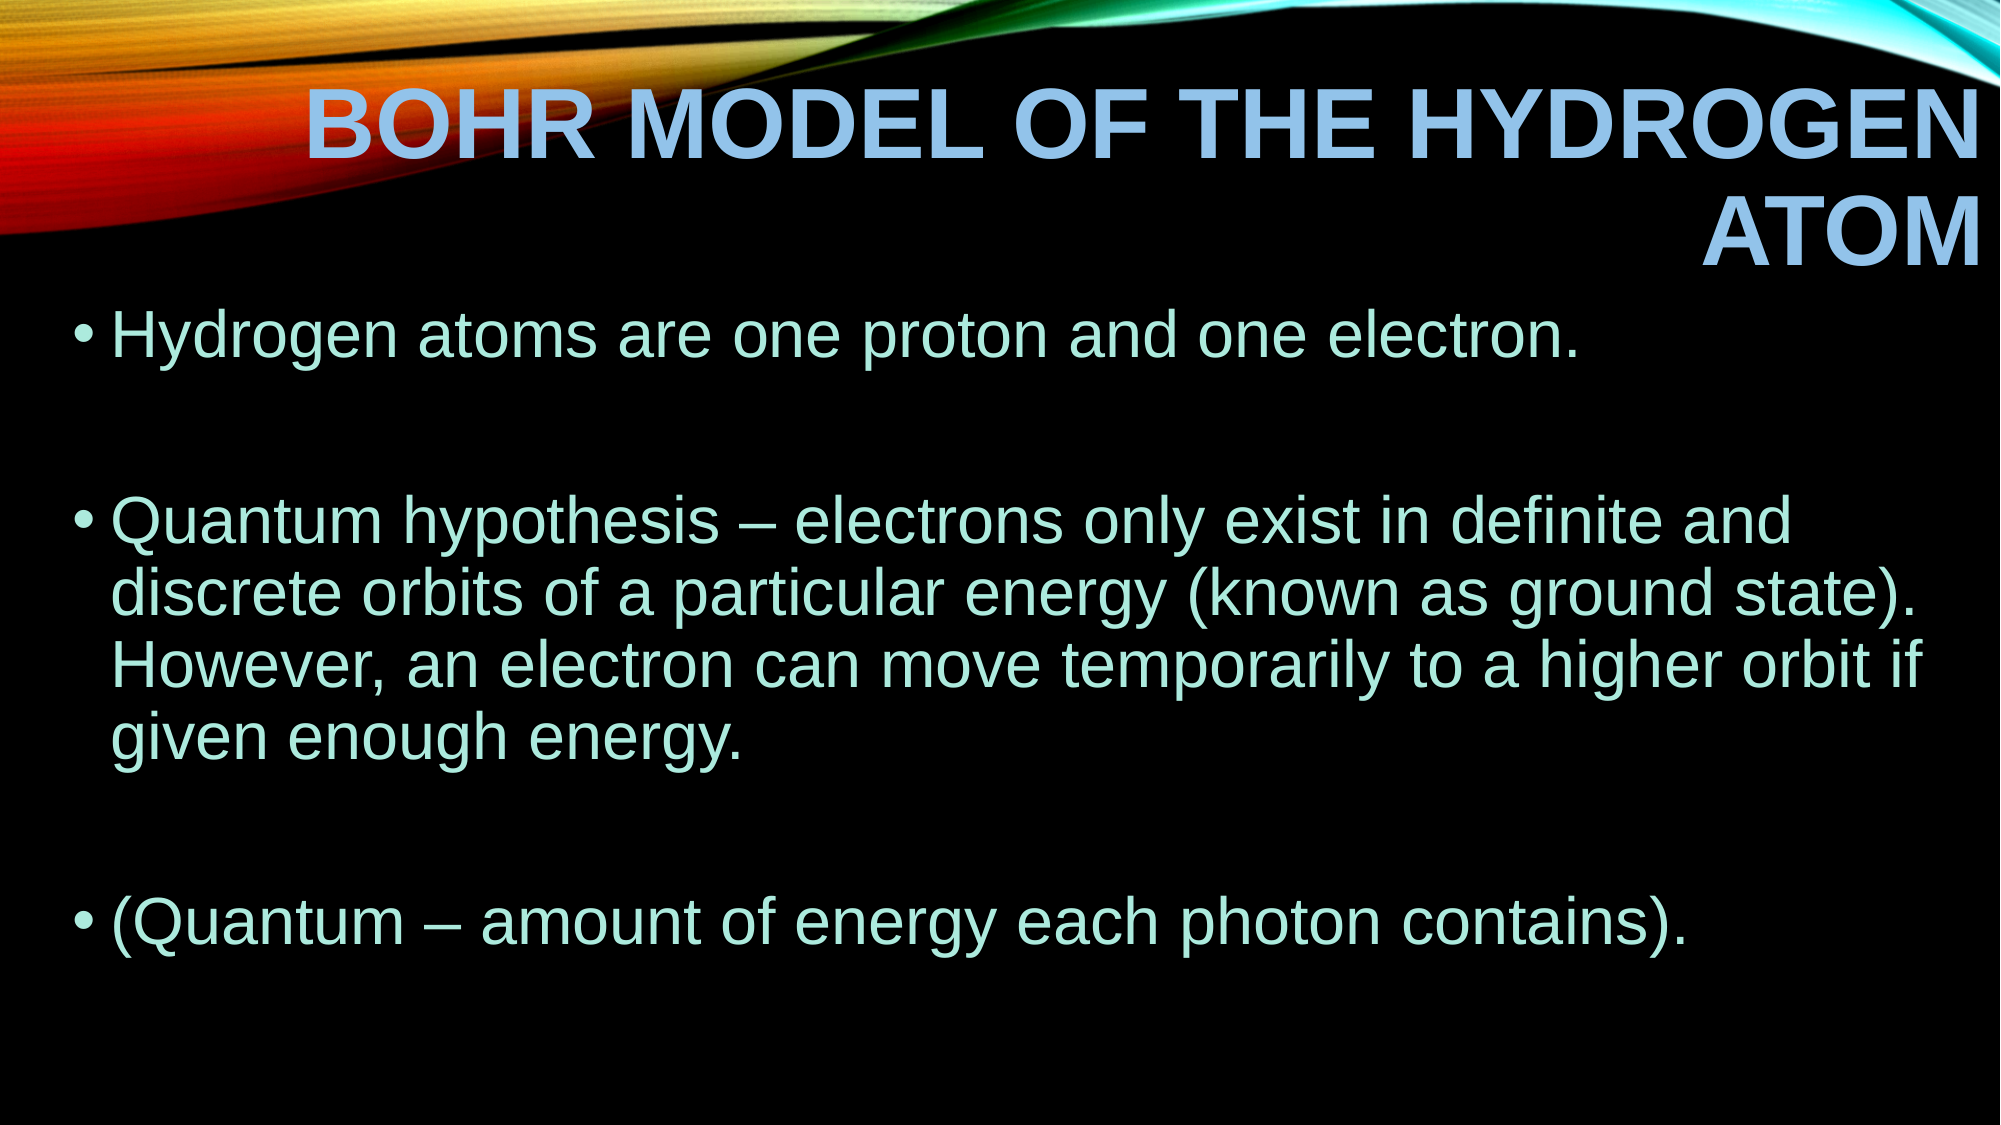

# Bohr Model of the Hydrogen Atom
Hydrogen atoms are one proton and one electron.

Quantum hypothesis – electrons only exist in definite and discrete orbits of a particular energy (known as ground state). However, an electron can move temporarily to a higher orbit if given enough energy.

(Quantum – amount of energy each photon contains).